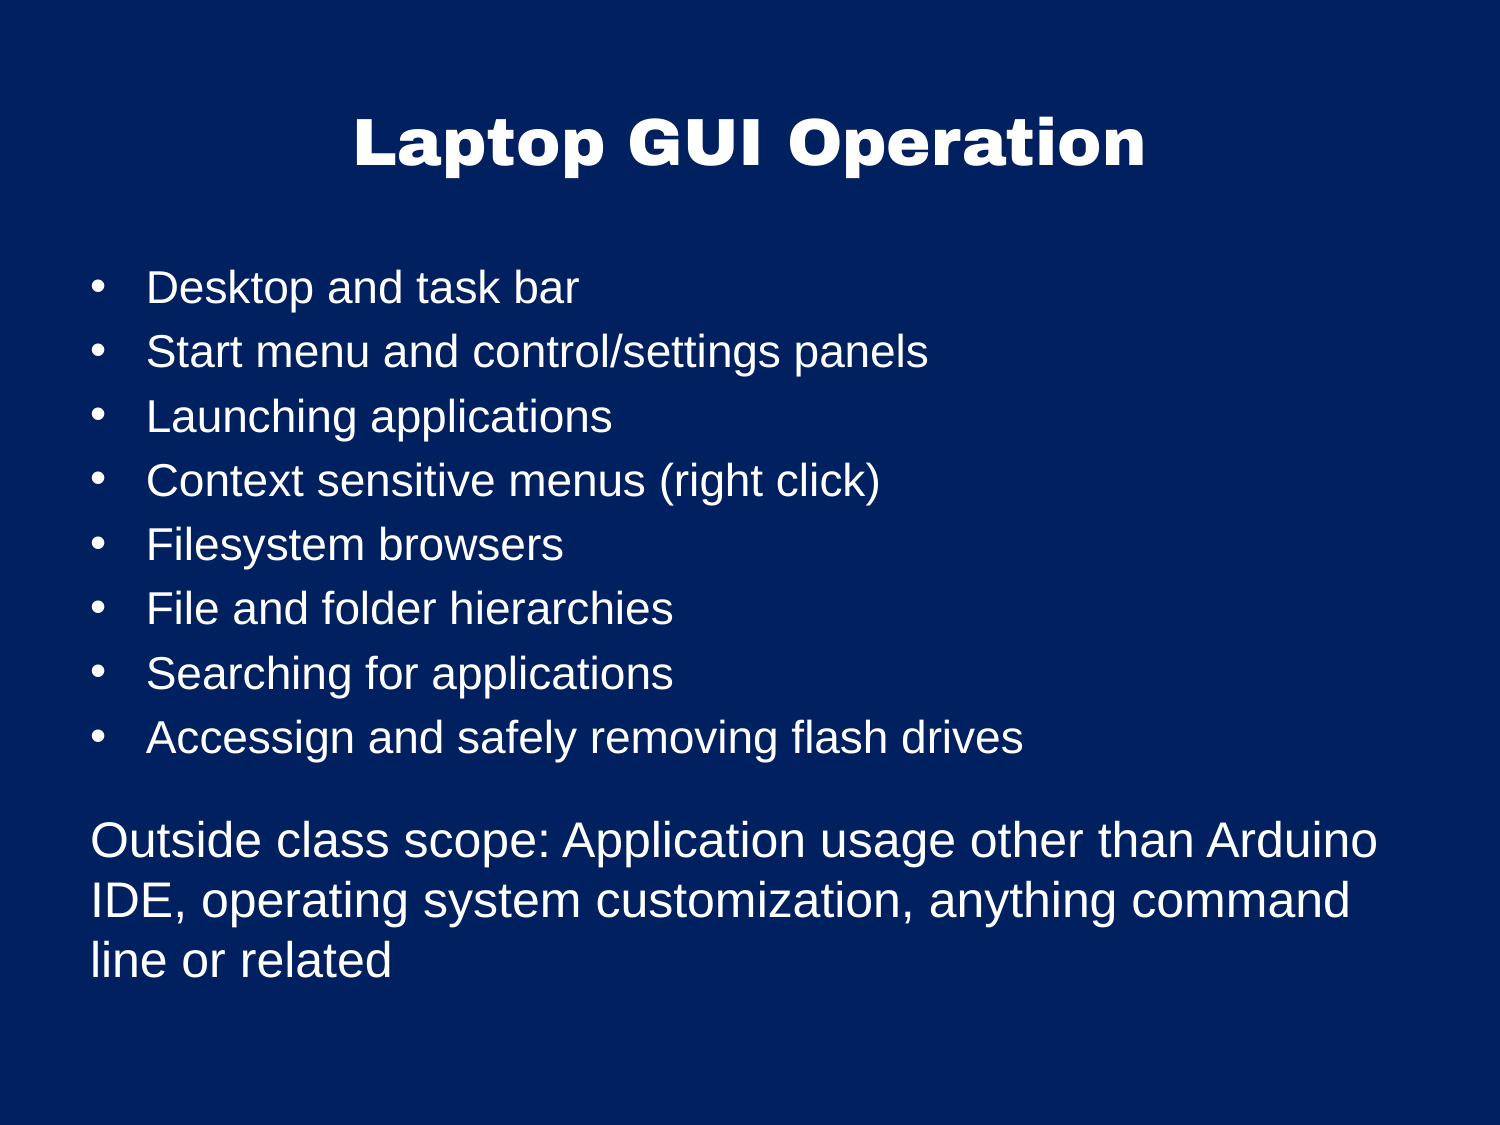

# Laptop GUI Operation
Desktop and task bar
Start menu and control/settings panels
Launching applications
Context sensitive menus (right click)
Filesystem browsers
File and folder hierarchies
Searching for applications
Accessign and safely removing flash drives

Outside class scope: Application usage other than Arduino IDE, operating system customization, anything command line or related